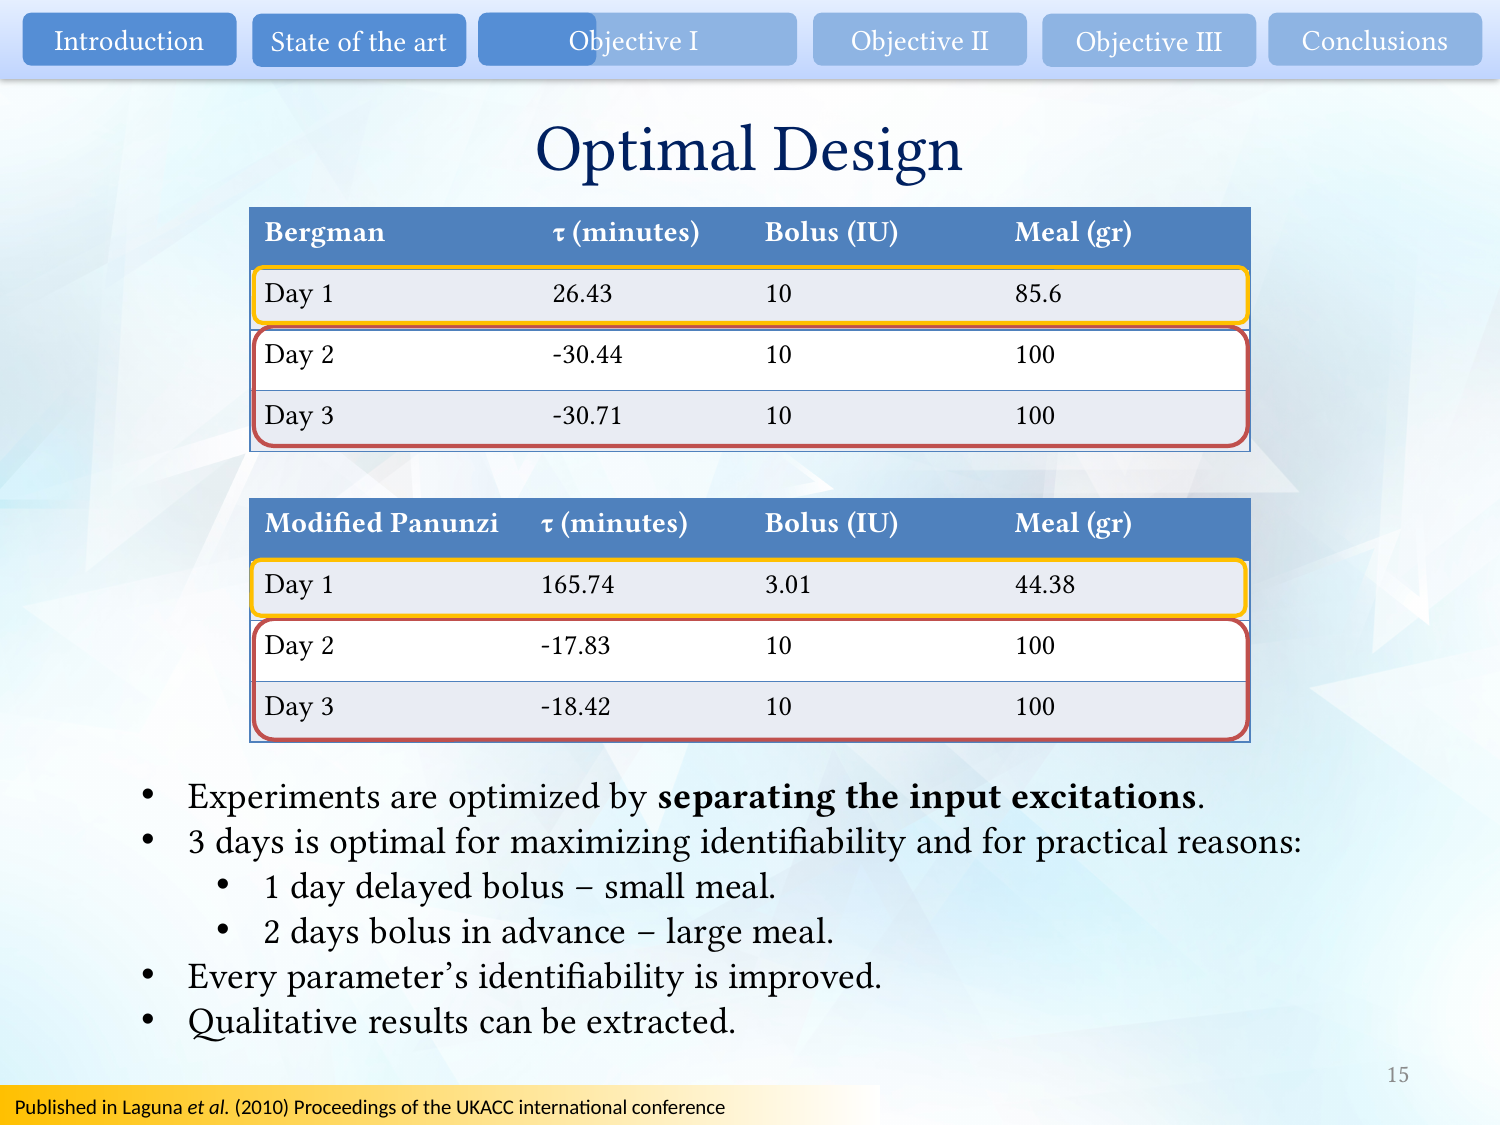

Introduction

Objective I

Objective II
Conclusions
State of the art
Objective III
# Optimal Design
| Bergman | τ (minutes) | Bolus (IU) | Meal (gr) |
| --- | --- | --- | --- |
| Day 1 | 26.43 | 10 | 85.6 |
| Day 2 | -30.44 | 10 | 100 |
| Day 3 | -30.71 | 10 | 100 |

| Modified Panunzi | τ (minutes) | Bolus (IU) | Meal (gr) |
| --- | --- | --- | --- |
| Day 1 | 165.74 | 3.01 | 44.38 |
| Day 2 | -17.83 | 10 | 100 |
| Day 3 | -18.42 | 10 | 100 |

Experiments are optimized by separating the input excitations.
3 days is optimal for maximizing identifiability and for practical reasons:
1 day delayed bolus – small meal.
2 days bolus in advance – large meal.
Every parameter’s identifiability is improved.
Qualitative results can be extracted.
15
Published in Laguna et al. (2010) Proceedings of the UKACC international conference